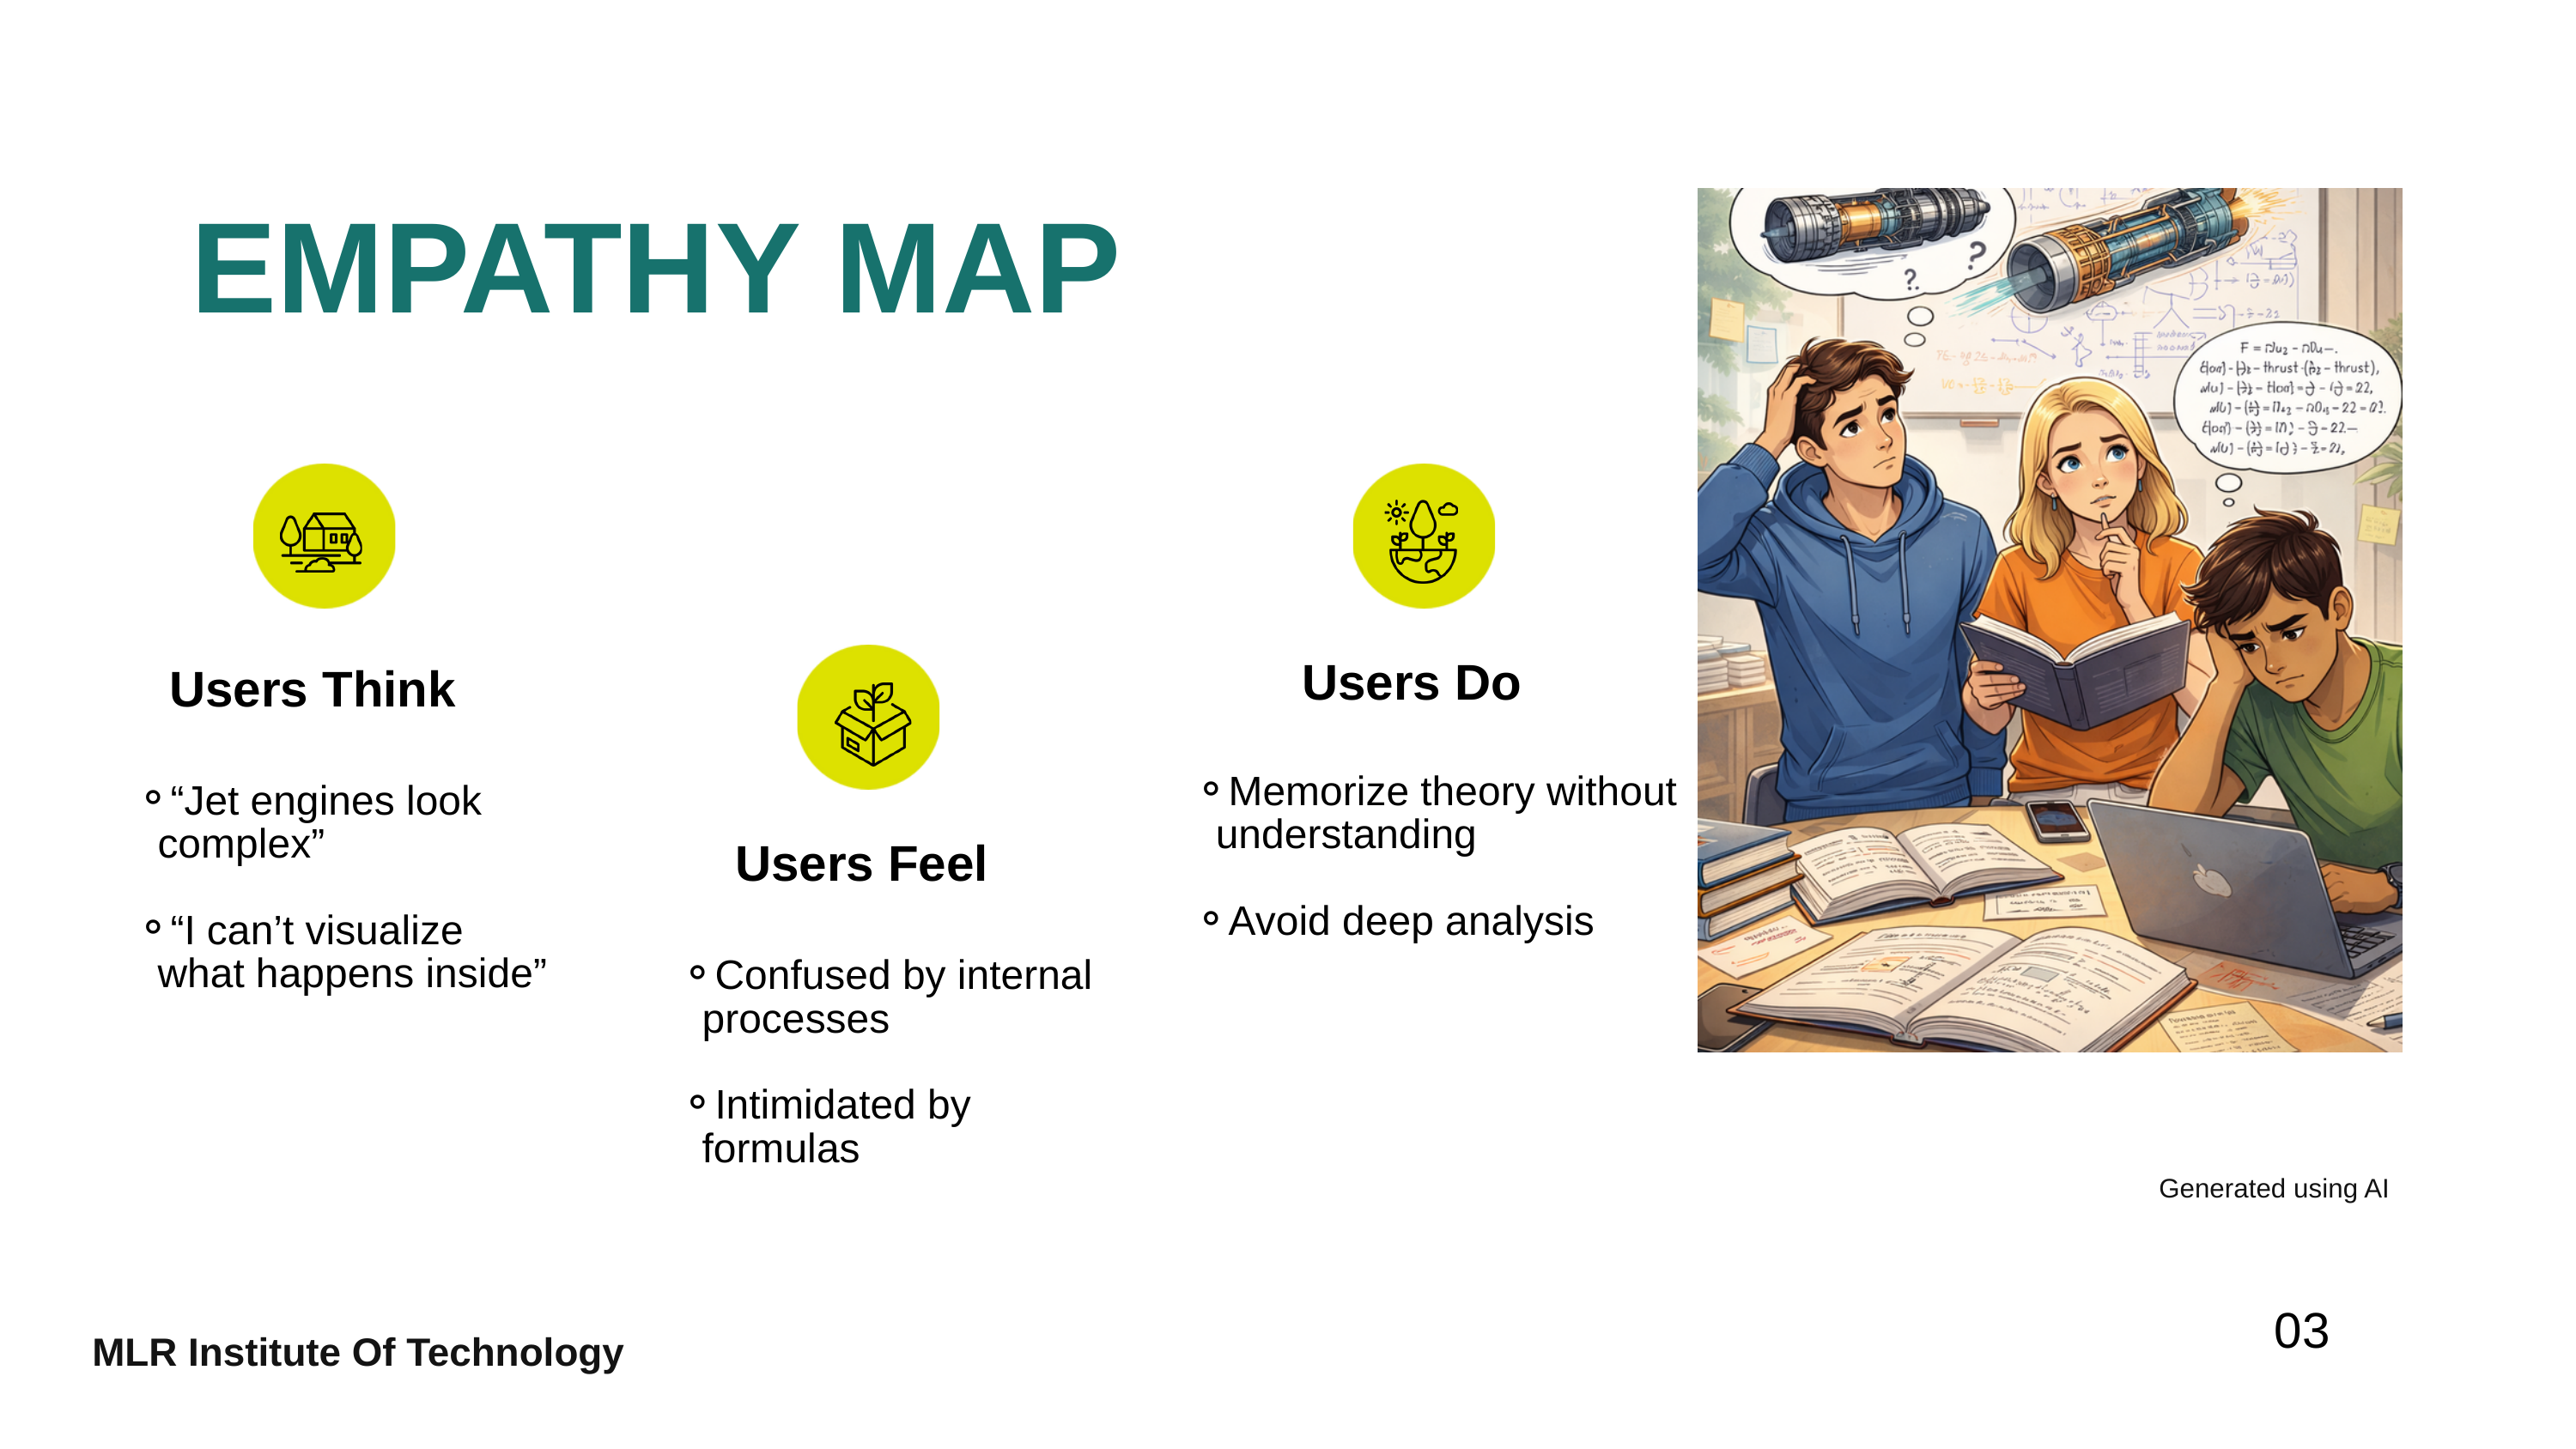

EMPATHY MAP

Users Do
Users Think

Memorize theory without understanding

Avoid deep analysis

“Jet engines look complex”

“I can’t visualize what happens inside”

Users Feel
Confused by internal processes

Intimidated by formulas

Generated using AI
03
MLR Institute Of Technology